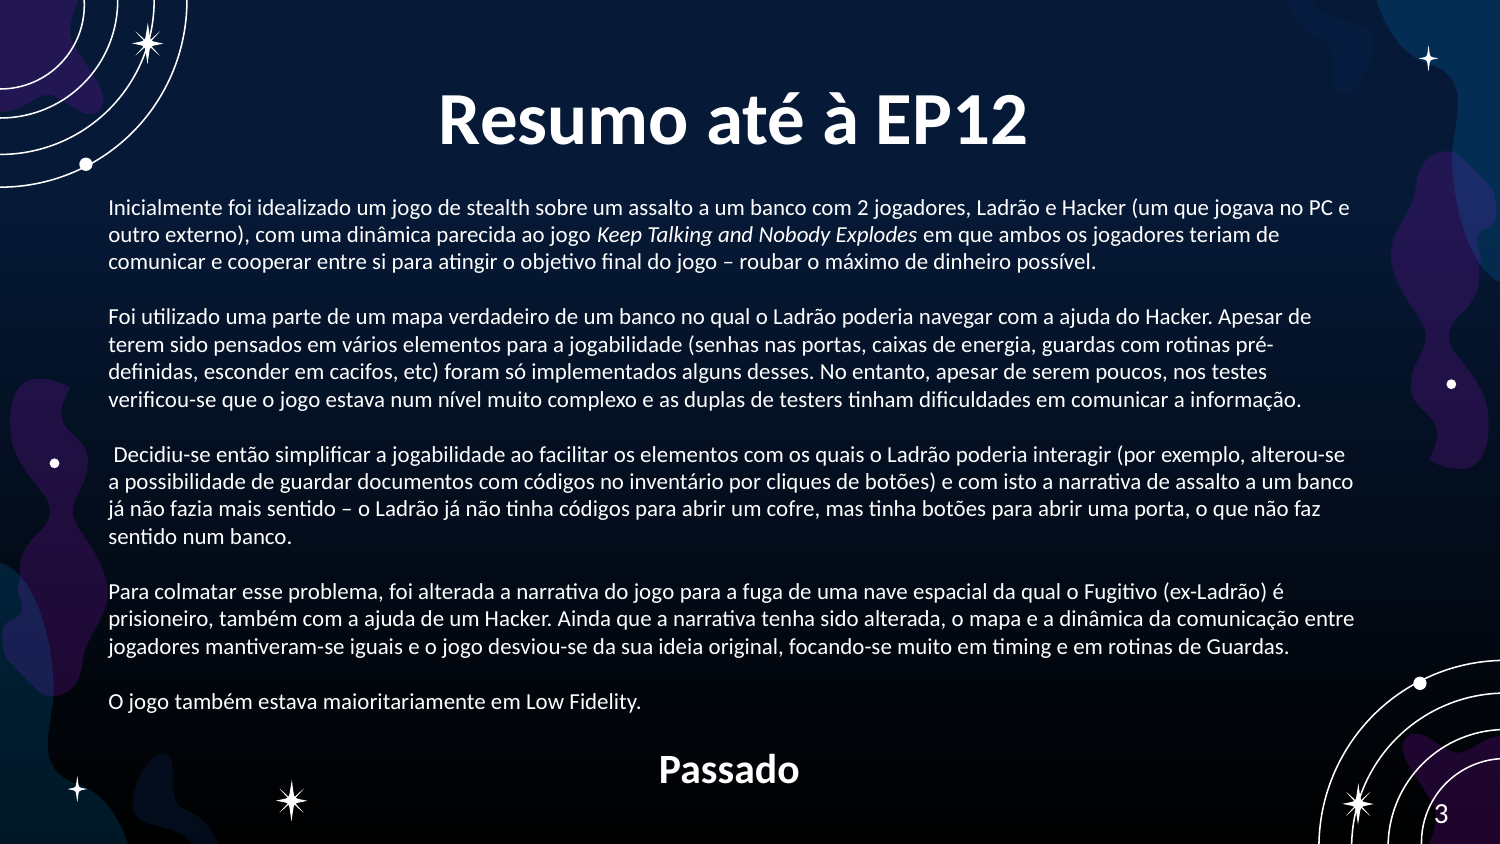

Resumo até à EP12
Inicialmente foi idealizado um jogo de stealth sobre um assalto a um banco com 2 jogadores, Ladrão e Hacker (um que jogava no PC e outro externo), com uma dinâmica parecida ao jogo Keep Talking and Nobody Explodes em que ambos os jogadores teriam de comunicar e cooperar entre si para atingir o objetivo final do jogo – roubar o máximo de dinheiro possível.

Foi utilizado uma parte de um mapa verdadeiro de um banco no qual o Ladrão poderia navegar com a ajuda do Hacker. Apesar de terem sido pensados em vários elementos para a jogabilidade (senhas nas portas, caixas de energia, guardas com rotinas pré-definidas, esconder em cacifos, etc) foram só implementados alguns desses. No entanto, apesar de serem poucos, nos testes verificou-se que o jogo estava num nível muito complexo e as duplas de testers tinham dificuldades em comunicar a informação.

 Decidiu-se então simplificar a jogabilidade ao facilitar os elementos com os quais o Ladrão poderia interagir (por exemplo, alterou-se a possibilidade de guardar documentos com códigos no inventário por cliques de botões) e com isto a narrativa de assalto a um banco já não fazia mais sentido – o Ladrão já não tinha códigos para abrir um cofre, mas tinha botões para abrir uma porta, o que não faz sentido num banco.

Para colmatar esse problema, foi alterada a narrativa do jogo para a fuga de uma nave espacial da qual o Fugitivo (ex-Ladrão) é prisioneiro, também com a ajuda de um Hacker. Ainda que a narrativa tenha sido alterada, o mapa e a dinâmica da comunicação entre jogadores mantiveram-se iguais e o jogo desviou-se da sua ideia original, focando-se muito em timing e em rotinas de Guardas.

O jogo também estava maioritariamente em Low Fidelity.
Passado
3